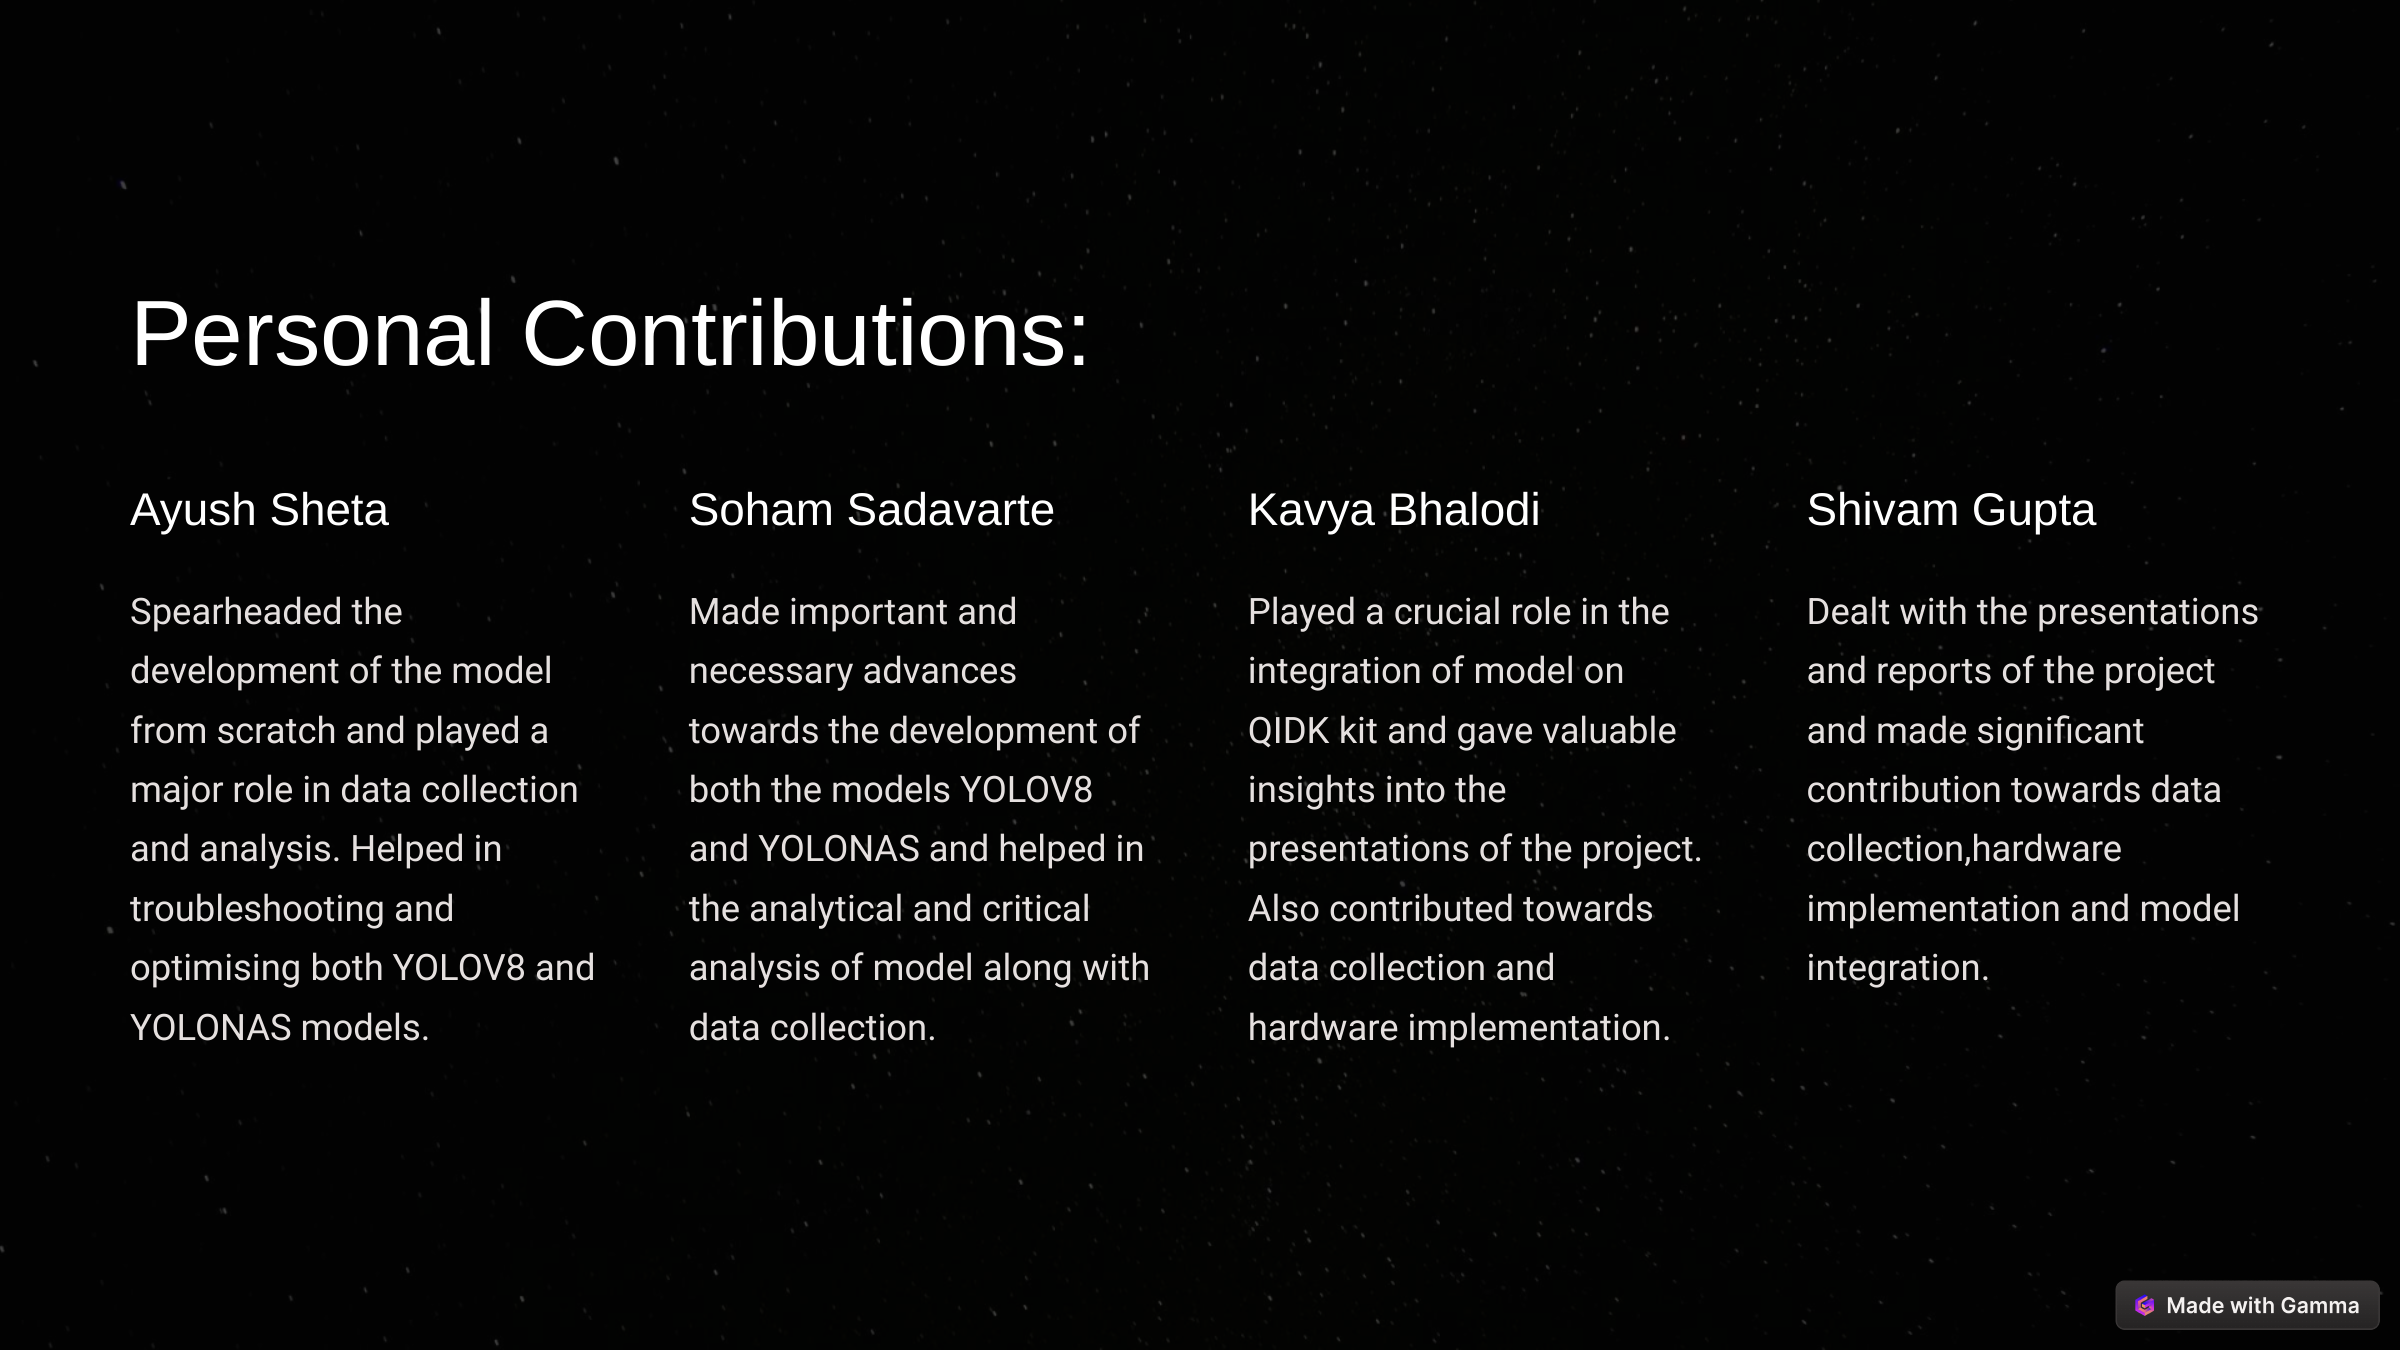

Personal Contributions:
Ayush Sheta
Soham Sadavarte
Kavya Bhalodi
Shivam Gupta
Spearheaded the development of the model from scratch and played a major role in data collection and analysis. Helped in troubleshooting and optimising both YOLOV8 and YOLONAS models.
Made important and necessary advances towards the development of both the models YOLOV8 and YOLONAS and helped in the analytical and critical analysis of model along with data collection.
Played a crucial role in the integration of model on QIDK kit and gave valuable insights into the presentations of the project. Also contributed towards data collection and hardware implementation.
Dealt with the presentations and reports of the project and made significant contribution towards data collection,hardware implementation and model integration.